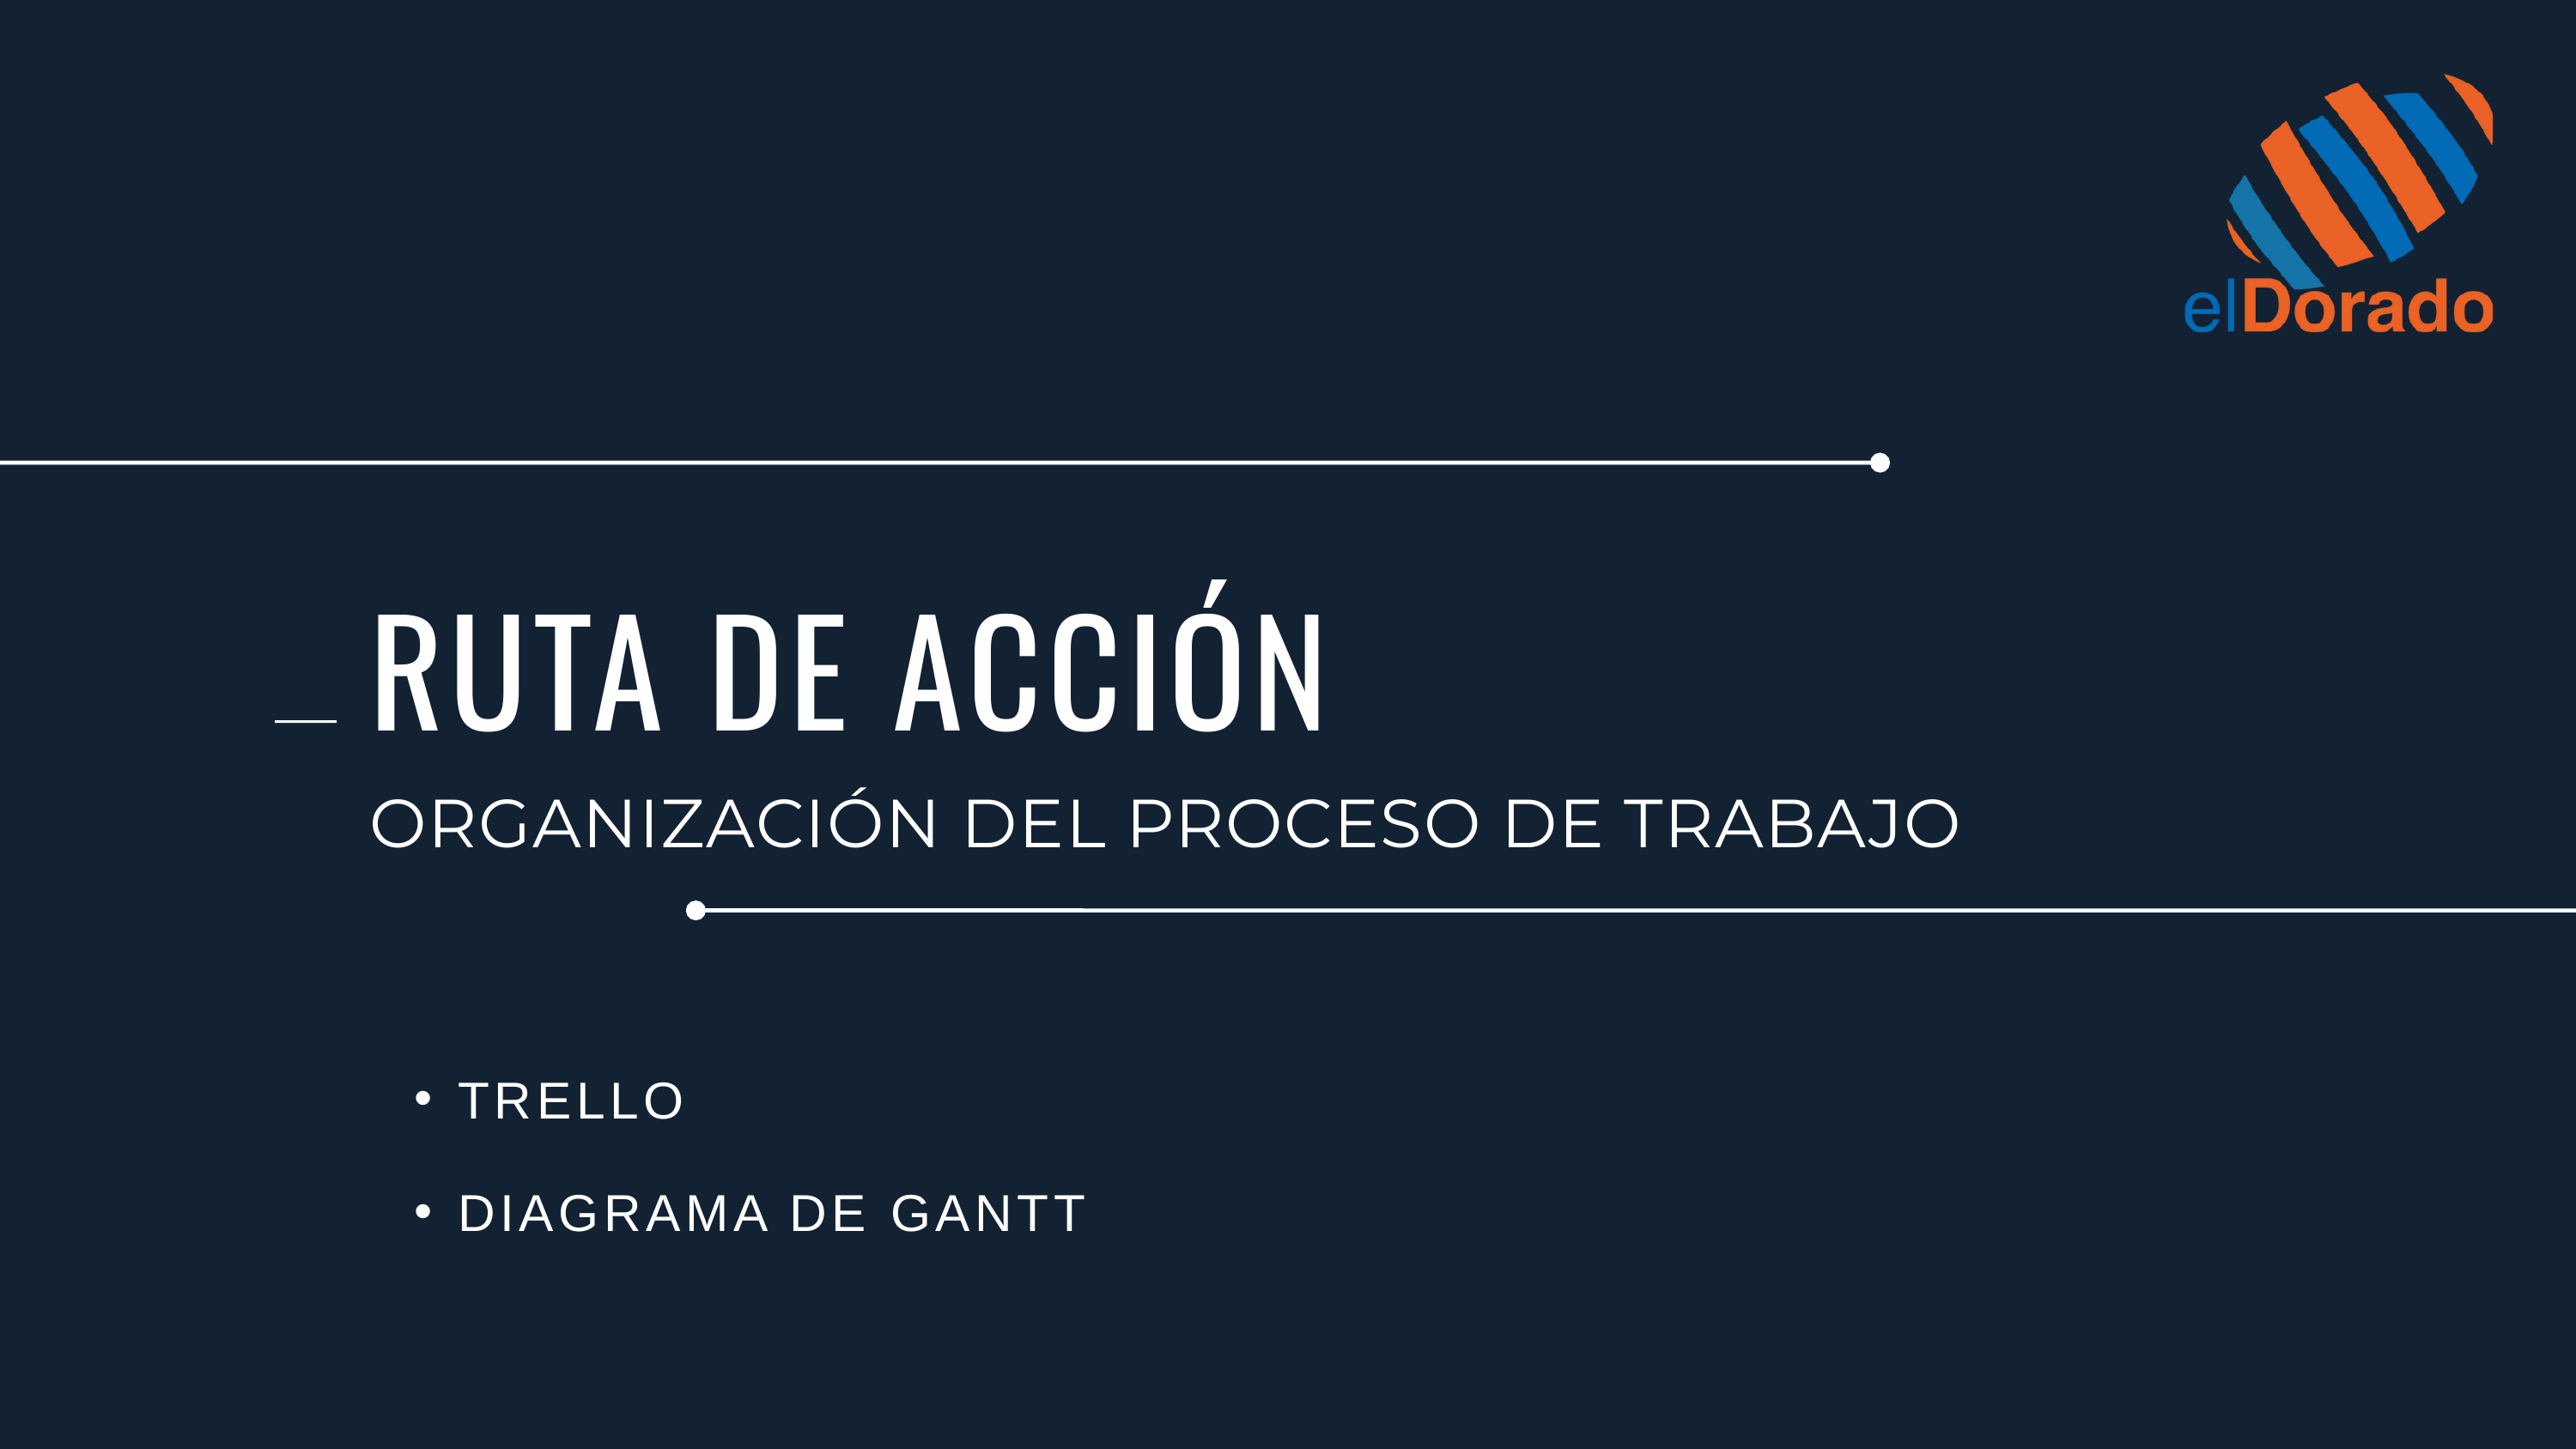

RUTA DE ACCIÓN

ORGANIZACIÓN DEL PROCESO DE TRABAJO

TRELLO
DIAGRAMA DE GANTT